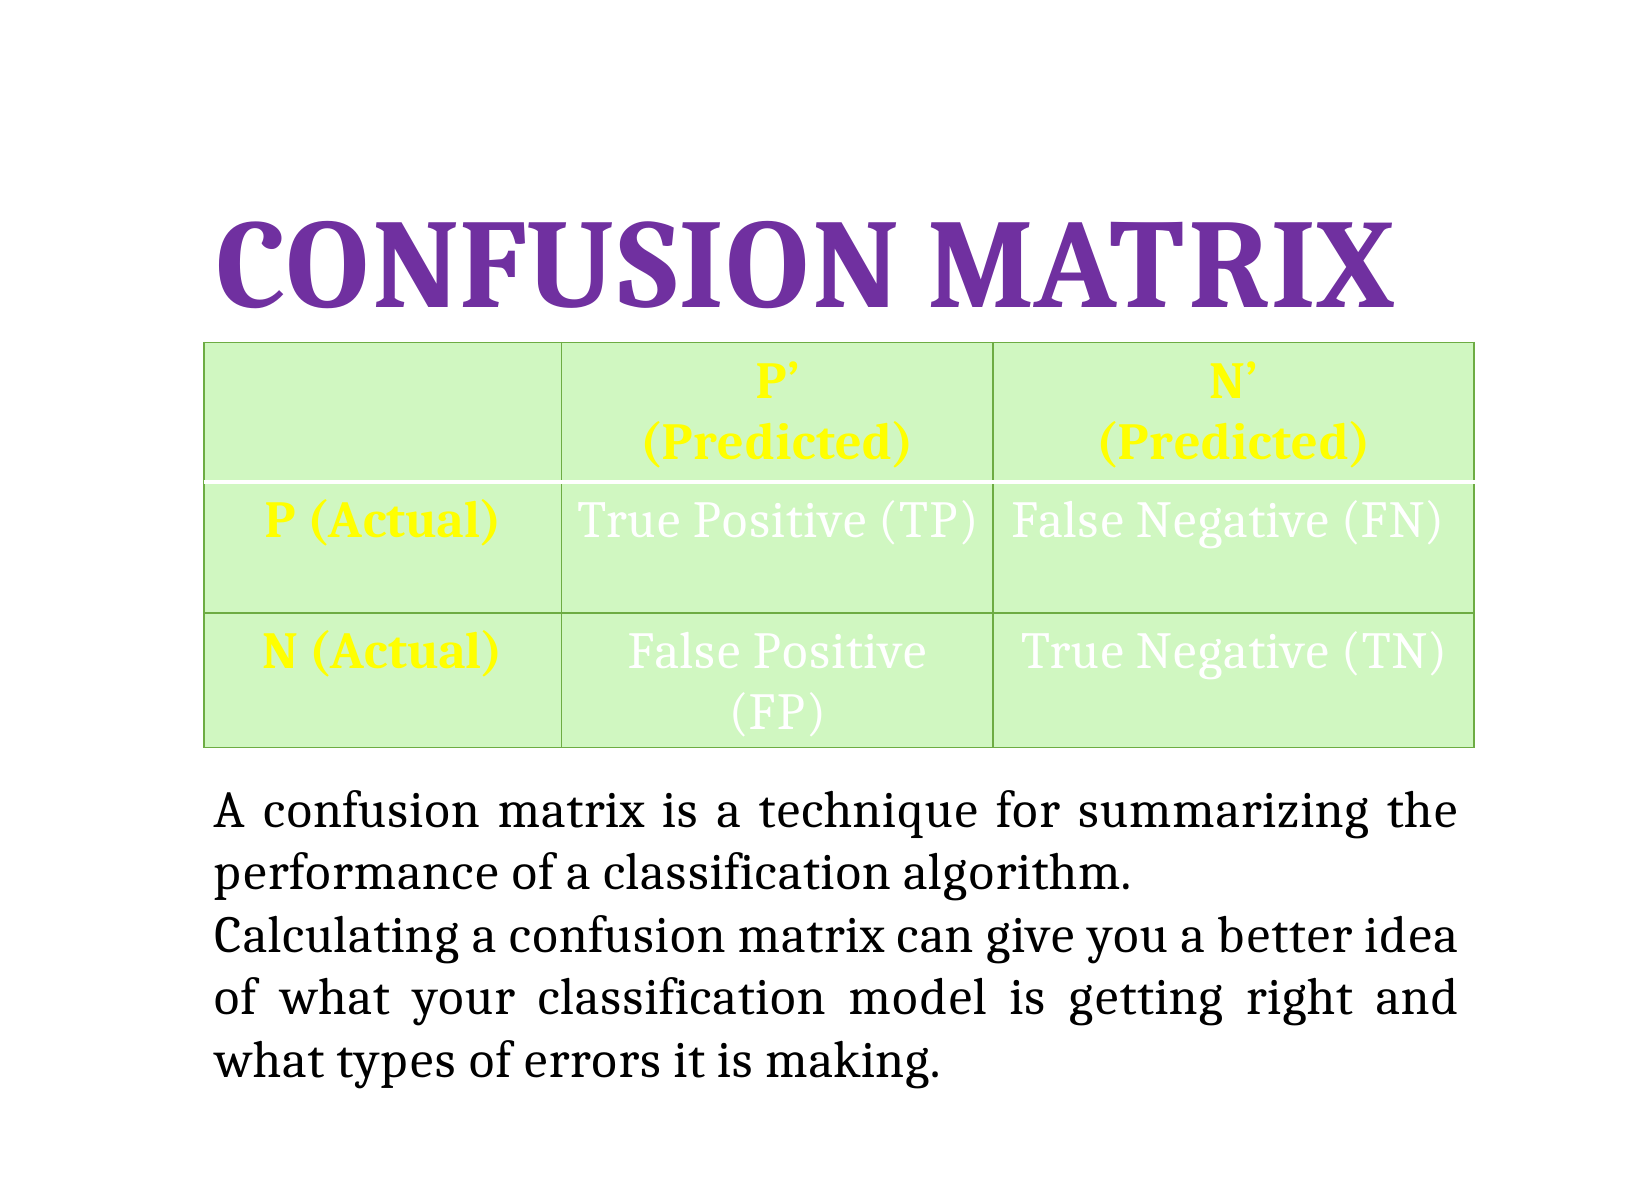

# CONFUSION MATRIX
|  | P’ (Predicted) | N’ (Predicted) |
| --- | --- | --- |
| P (Actual) | True Positive (TP) | False Negative (FN) |
| N (Actual) | False Positive (FP) | True Negative (TN) |
A confusion matrix is a technique for summarizing the performance of a classification algorithm.
Calculating a confusion matrix can give you a better idea of what your classification model is getting right and what types of errors it is making.